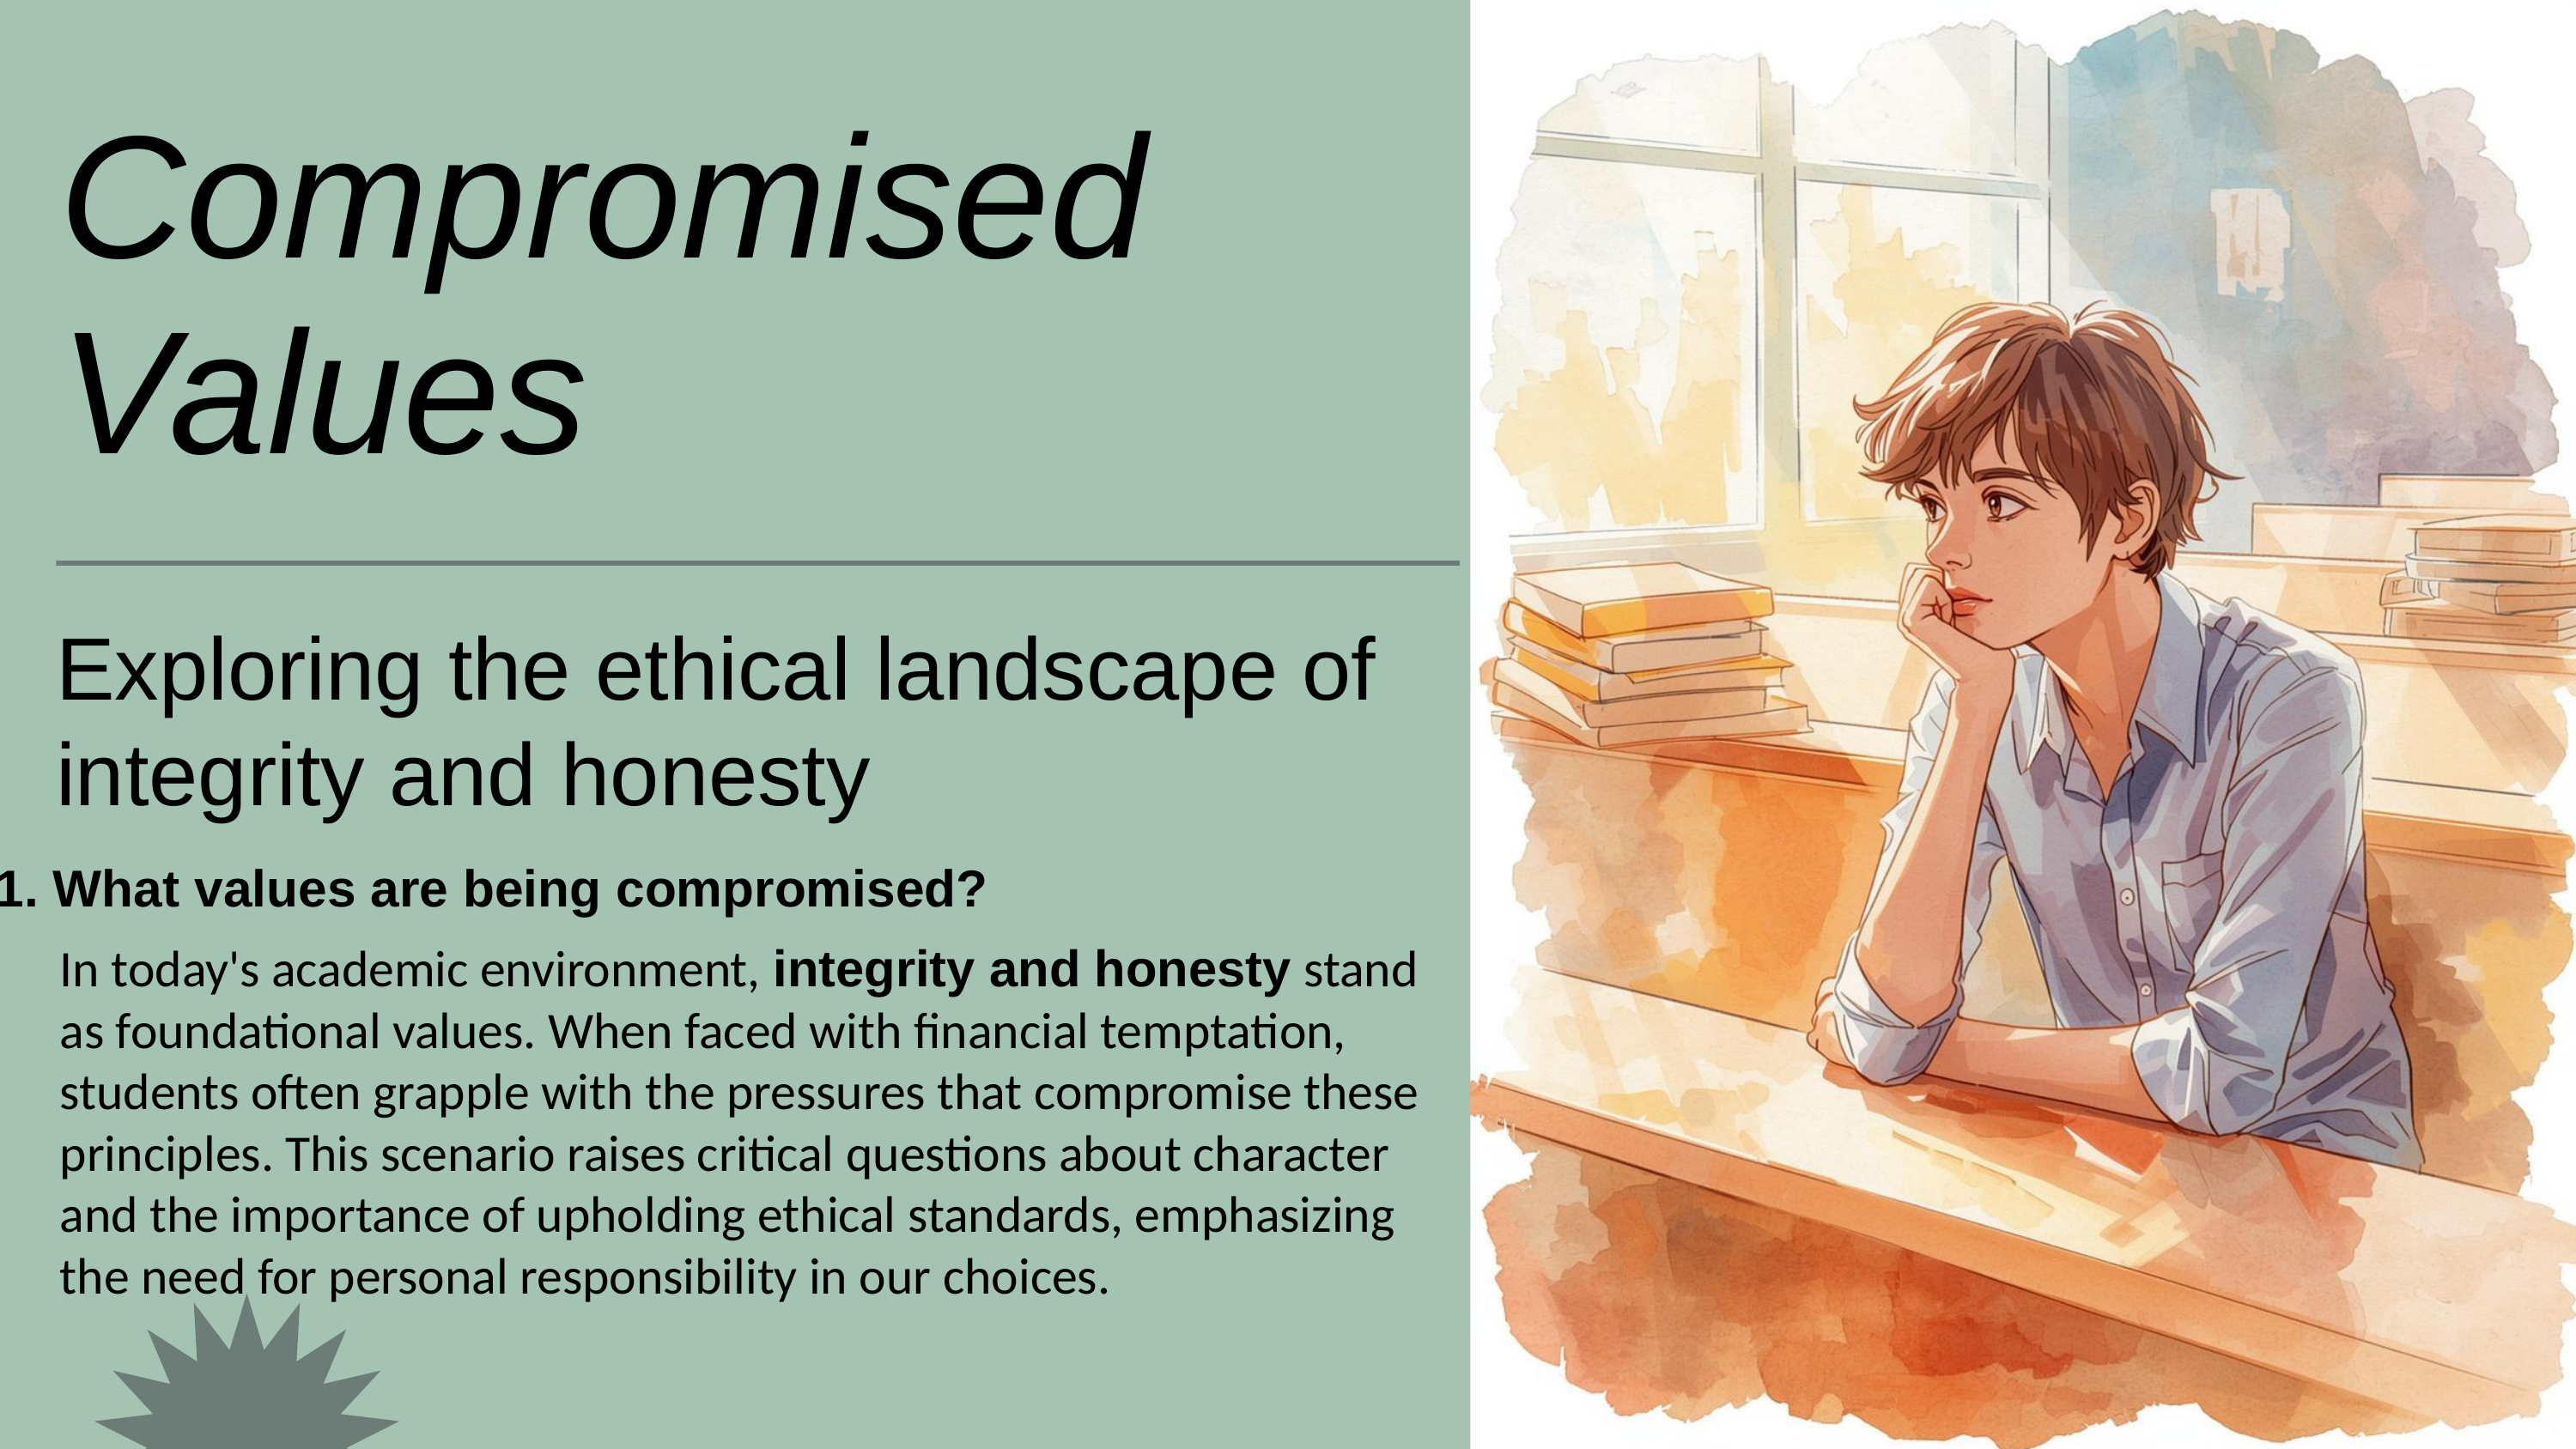

Compromised Values

Exploring the ethical landscape of integrity and honesty
In today's academic environment, integrity and honesty stand as foundational values. When faced with financial temptation, students often grapple with the pressures that compromise these principles. This scenario raises critical questions about character and the importance of upholding ethical standards, emphasizing the need for personal responsibility in our choices.
1. What values are being compromised?